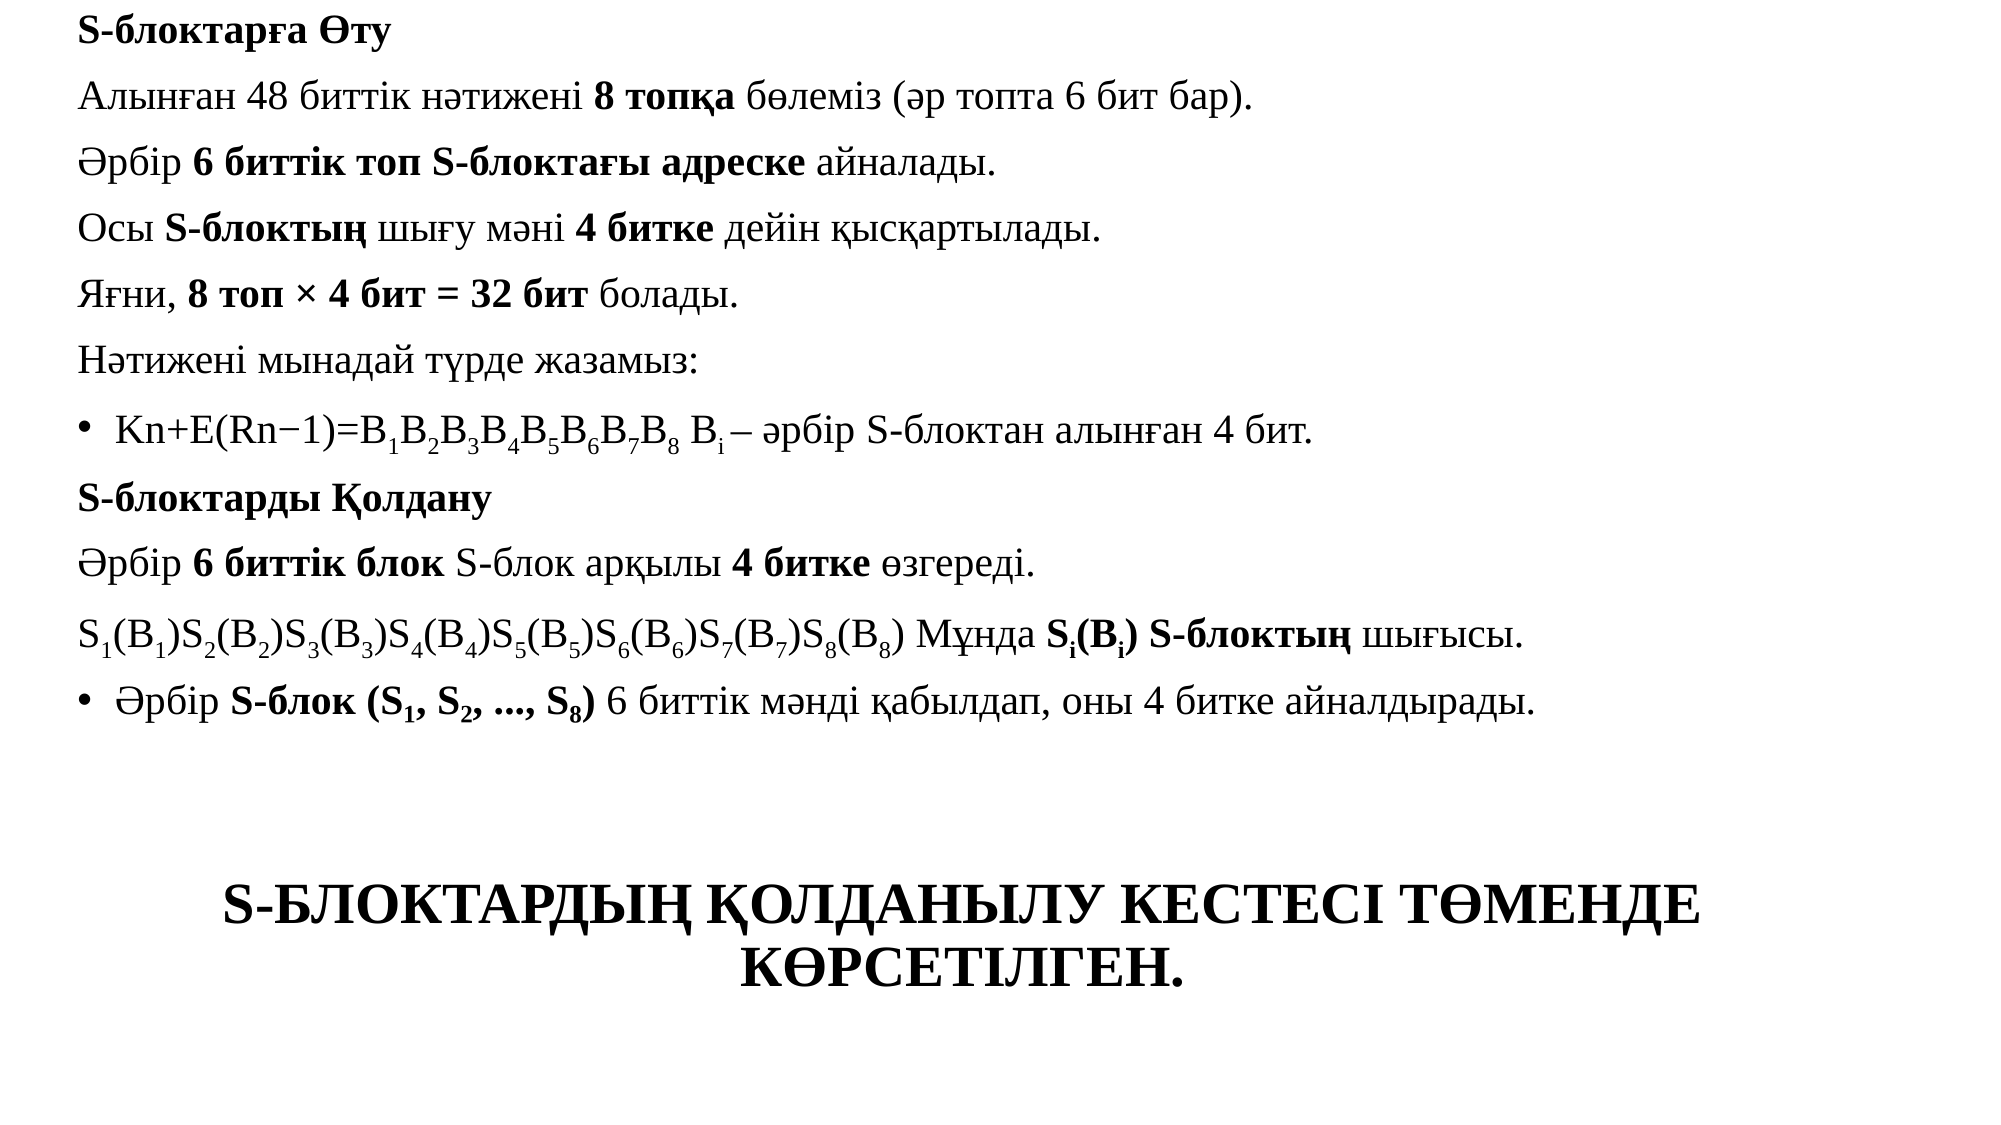

S-блоктарға Өту
Алынған 48 биттік нәтижені 8 топқа бөлеміз (әр топта 6 бит бар).
Әрбір 6 биттік топ S-блоктағы адреске айналады.
Осы S-блоктың шығу мәні 4 битке дейін қысқартылады.
Яғни, 8 топ × 4 бит = 32 бит болады.
Нәтижені мынадай түрде жазамыз:
Kn+E(Rn−1)=B1B2B3B4B5B6B7B8 Bi​ – әрбір S-блоктан алынған 4 бит.
S-блоктарды Қолдану
Әрбір 6 биттік блок S-блок арқылы 4 битке өзгереді.
S1(B1)S2(B2)S3(B3)S4(B4)S5(B5)S6(B6)S7(B7)S8(B8) Мұнда Si(Bi) S-блоктың шығысы.
Әрбір S-блок (S₁, S₂, ..., S₈) 6 биттік мәнді қабылдап, оны 4 битке айналдырады.

S-БЛОКТАРДЫҢ ҚОЛДАНЫЛУ КЕСТЕСІ ТӨМЕНДЕ КӨРСЕТІЛГЕН.